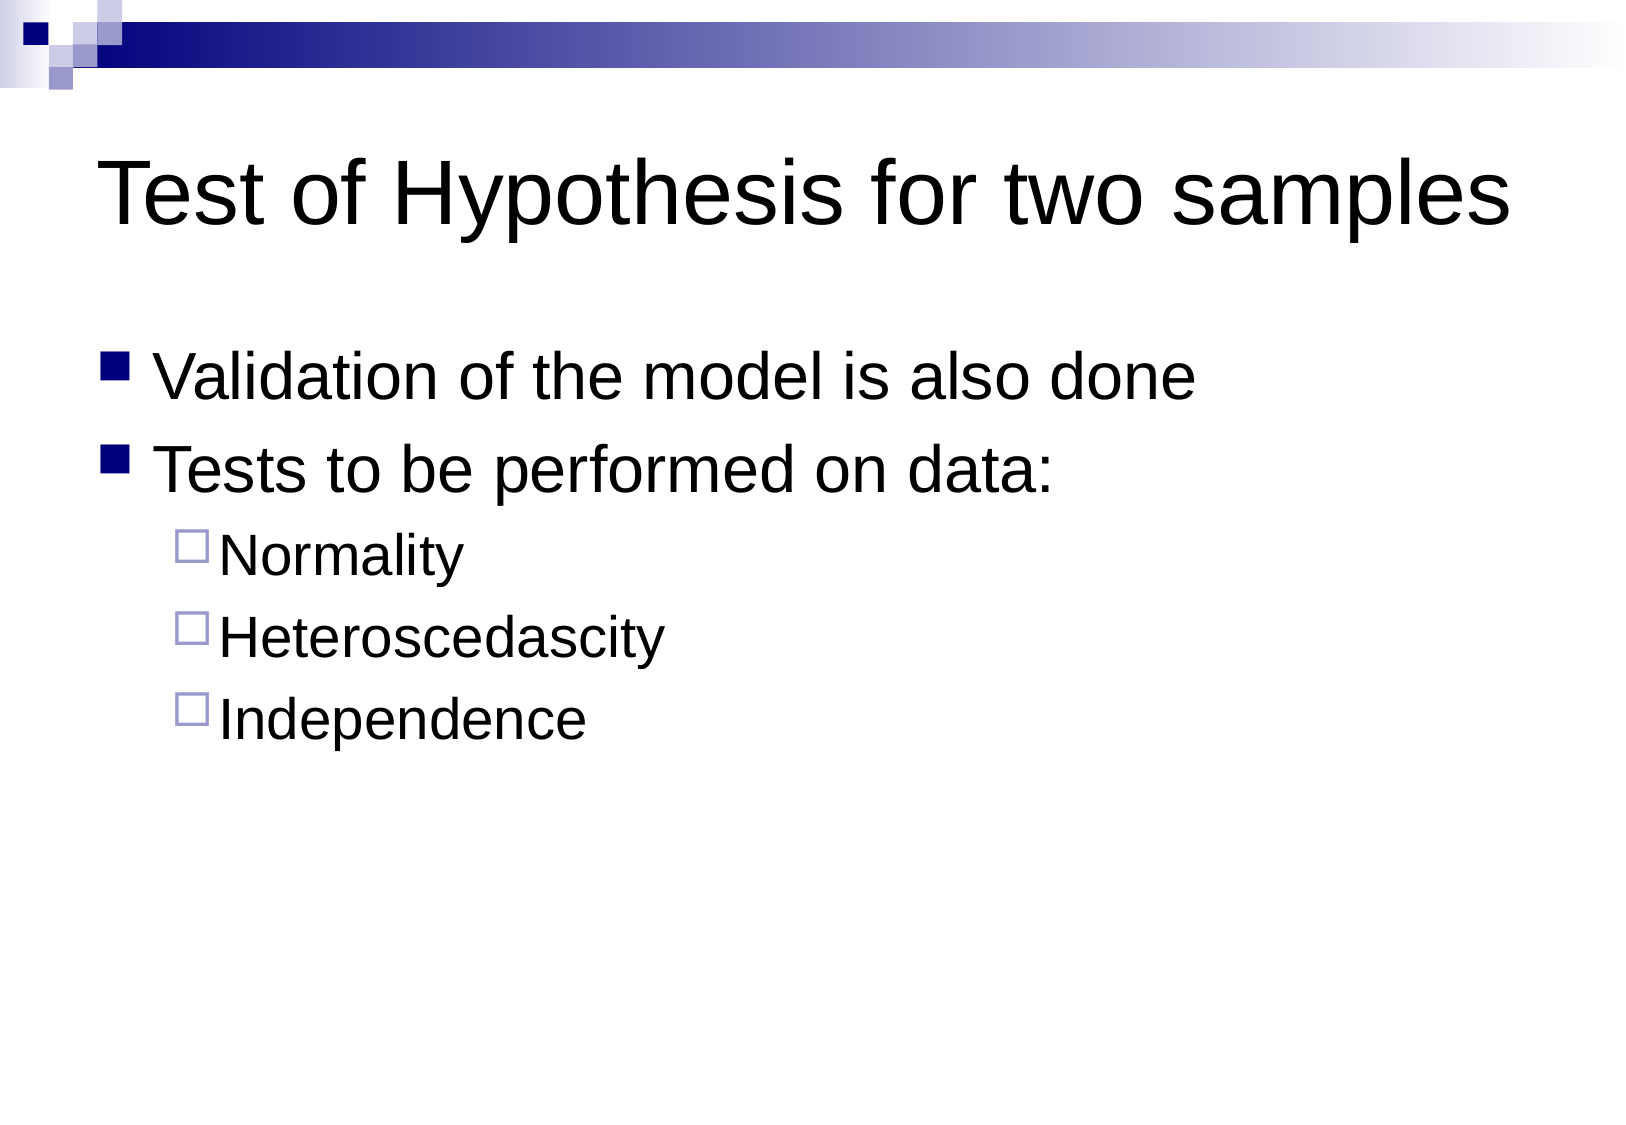

# Test of Hypothesis for two samples
Validation of the model is also done
Tests to be performed on data:
Normality
Heteroscedascity
Independence